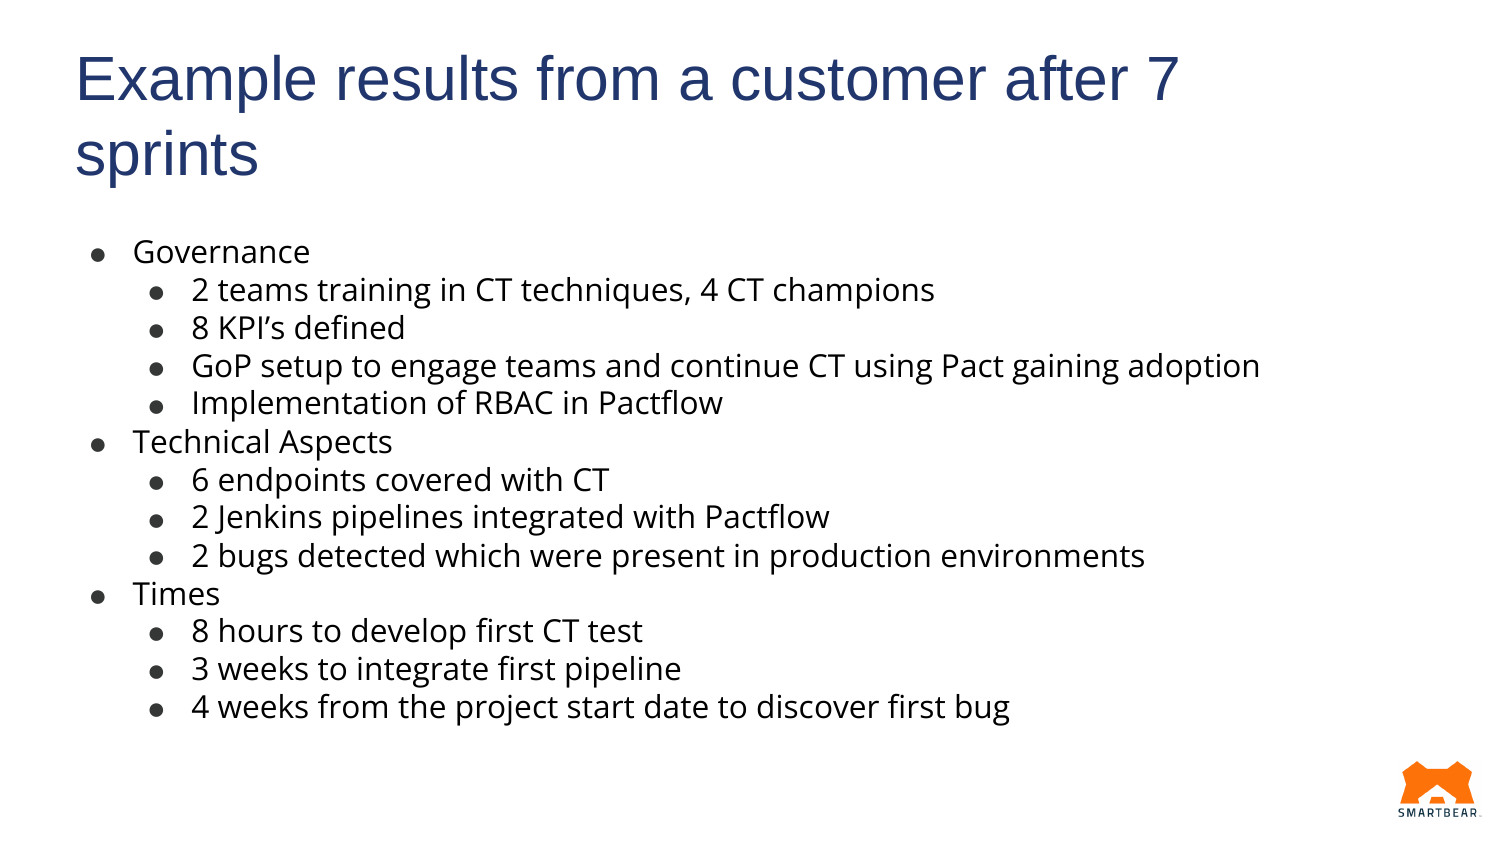

# Example results from a customer after 7 sprints
Governance
2 teams training in CT techniques, 4 CT champions
8 KPI’s defined
GoP setup to engage teams and continue CT using Pact gaining adoption
Implementation of RBAC in Pactflow
Technical Aspects
6 endpoints covered with CT
2 Jenkins pipelines integrated with Pactflow
2 bugs detected which were present in production environments
Times
8 hours to develop first CT test
3 weeks to integrate first pipeline
4 weeks from the project start date to discover first bug